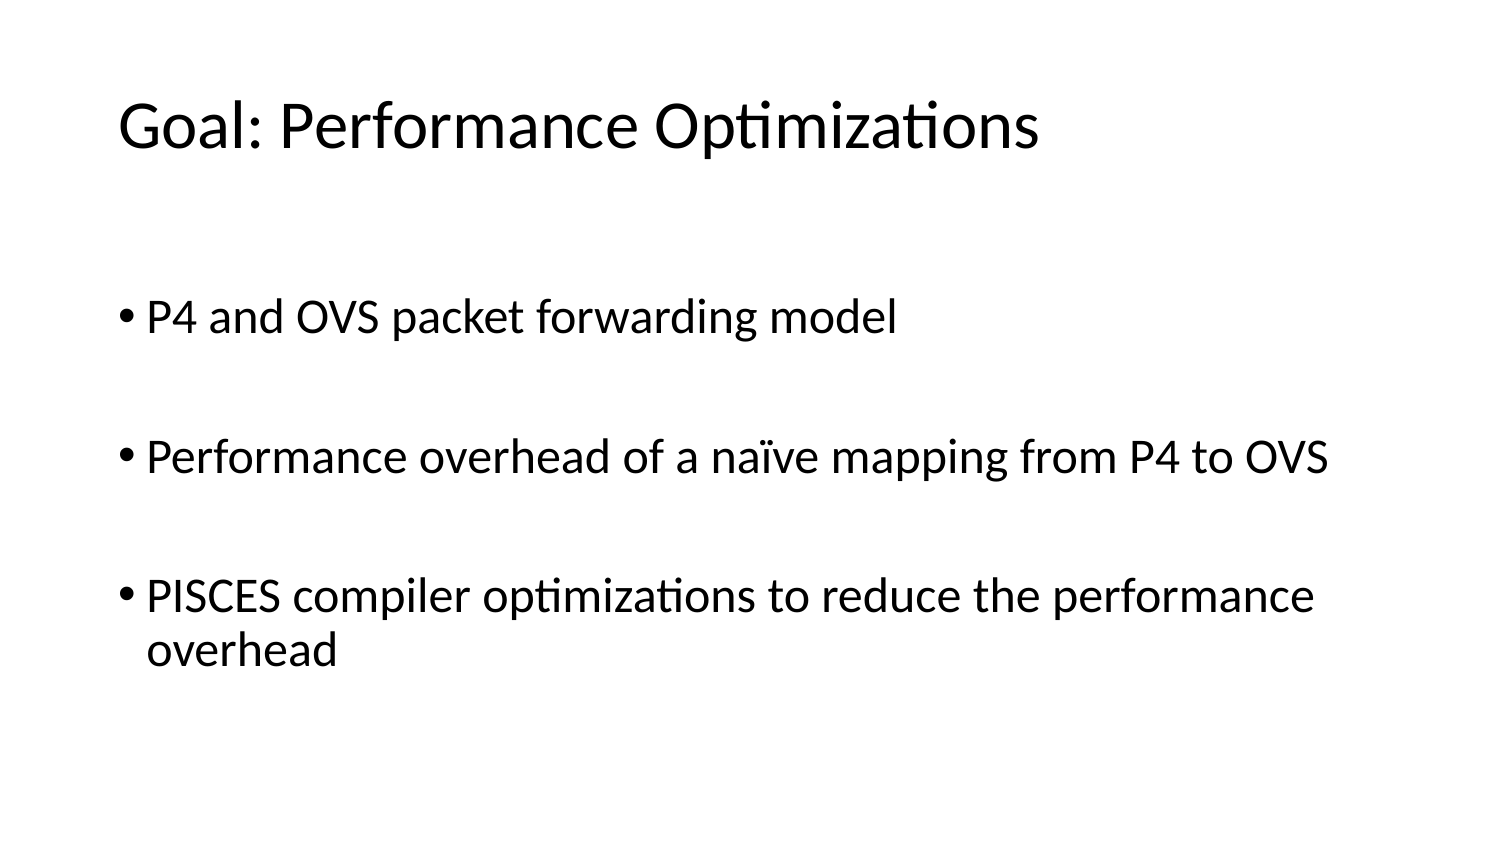

# Goal: Performance Optimizations

P4 and OVS packet forwarding model

Performance overhead of a naïve mapping from P4 to OVS

PISCES compiler optimizations to reduce the performance overhead